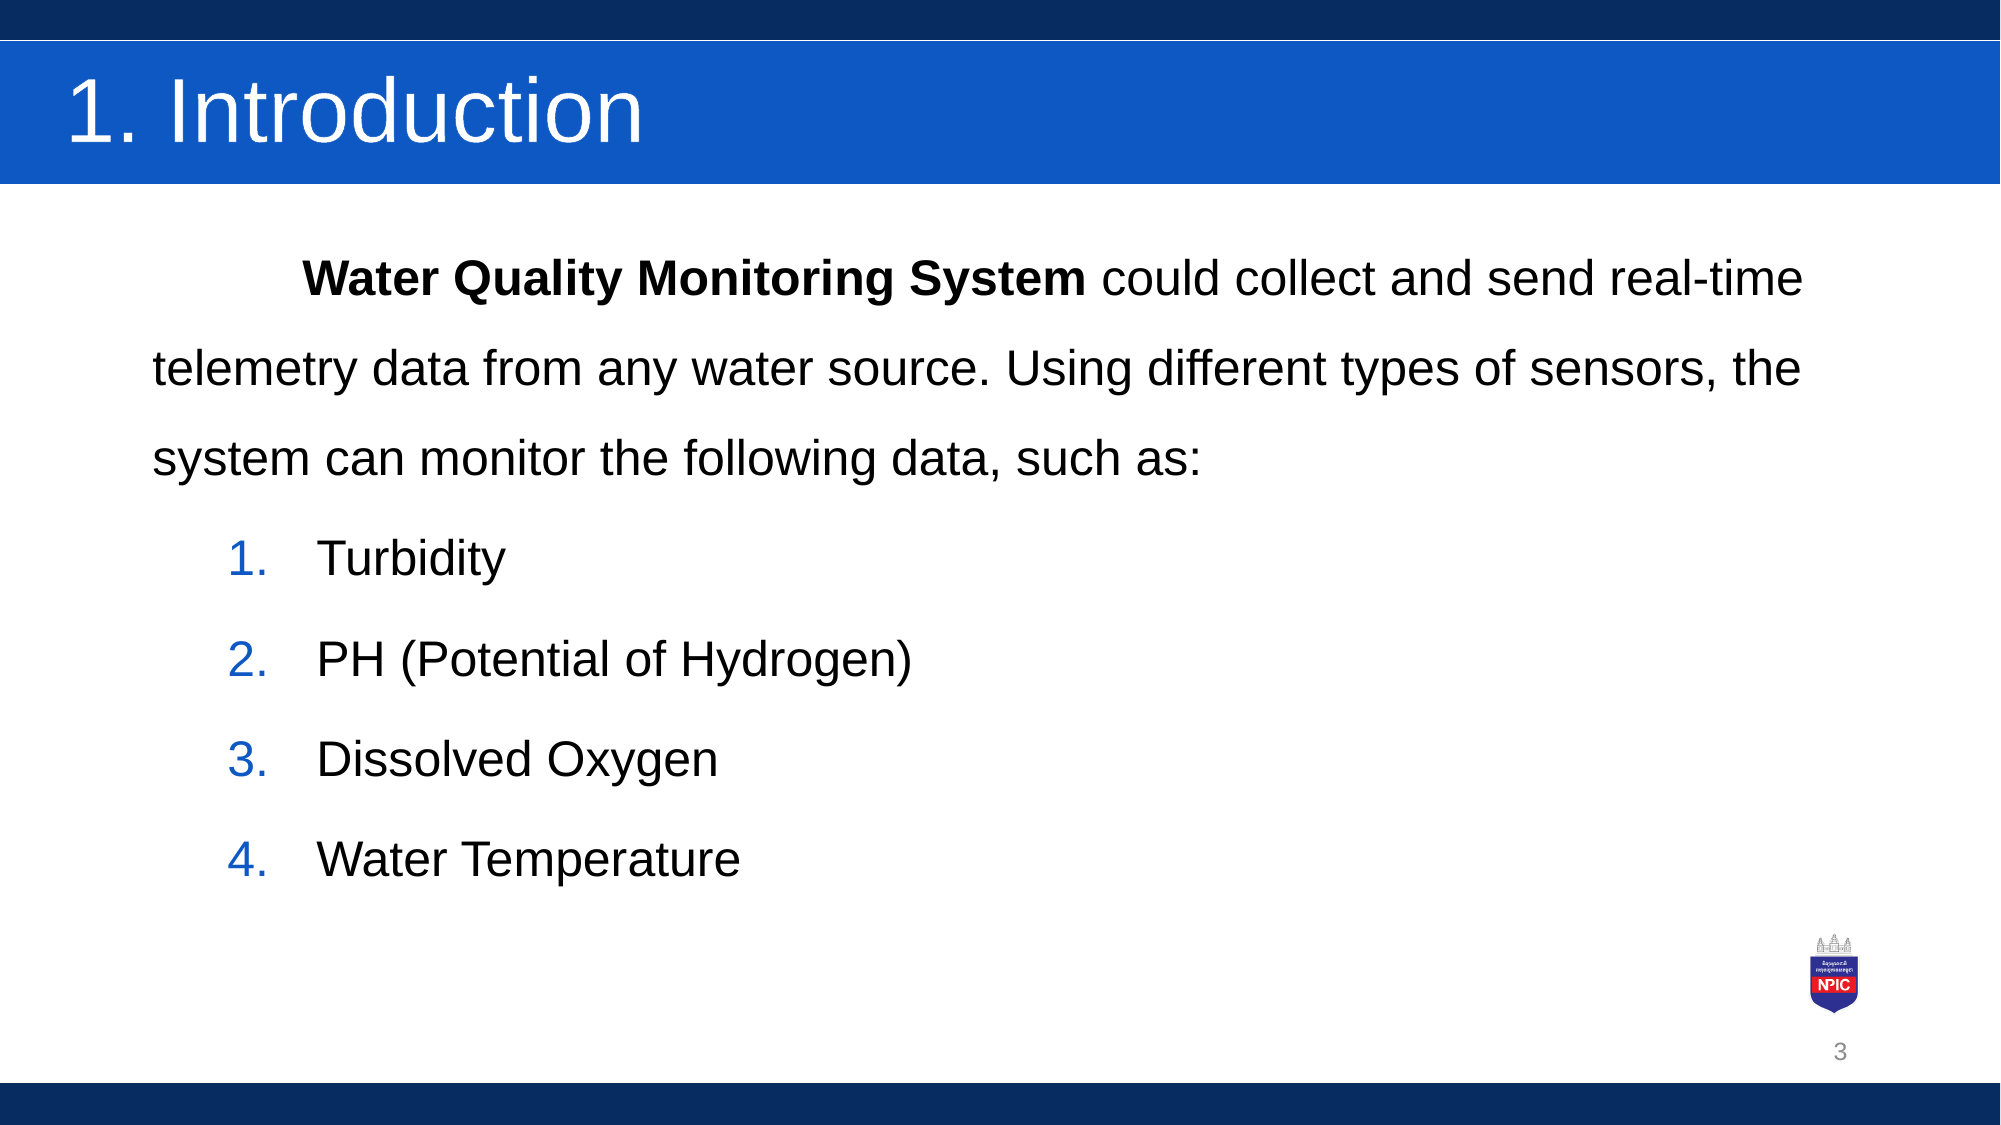

# 1. Introduction
	Water Quality Monitoring System could collect and send real-time telemetry data from any water source. Using different types of sensors, the system can monitor the following data, such as:
 Turbidity
 PH (Potential of Hydrogen)
 Dissolved Oxygen
 Water Temperature
3